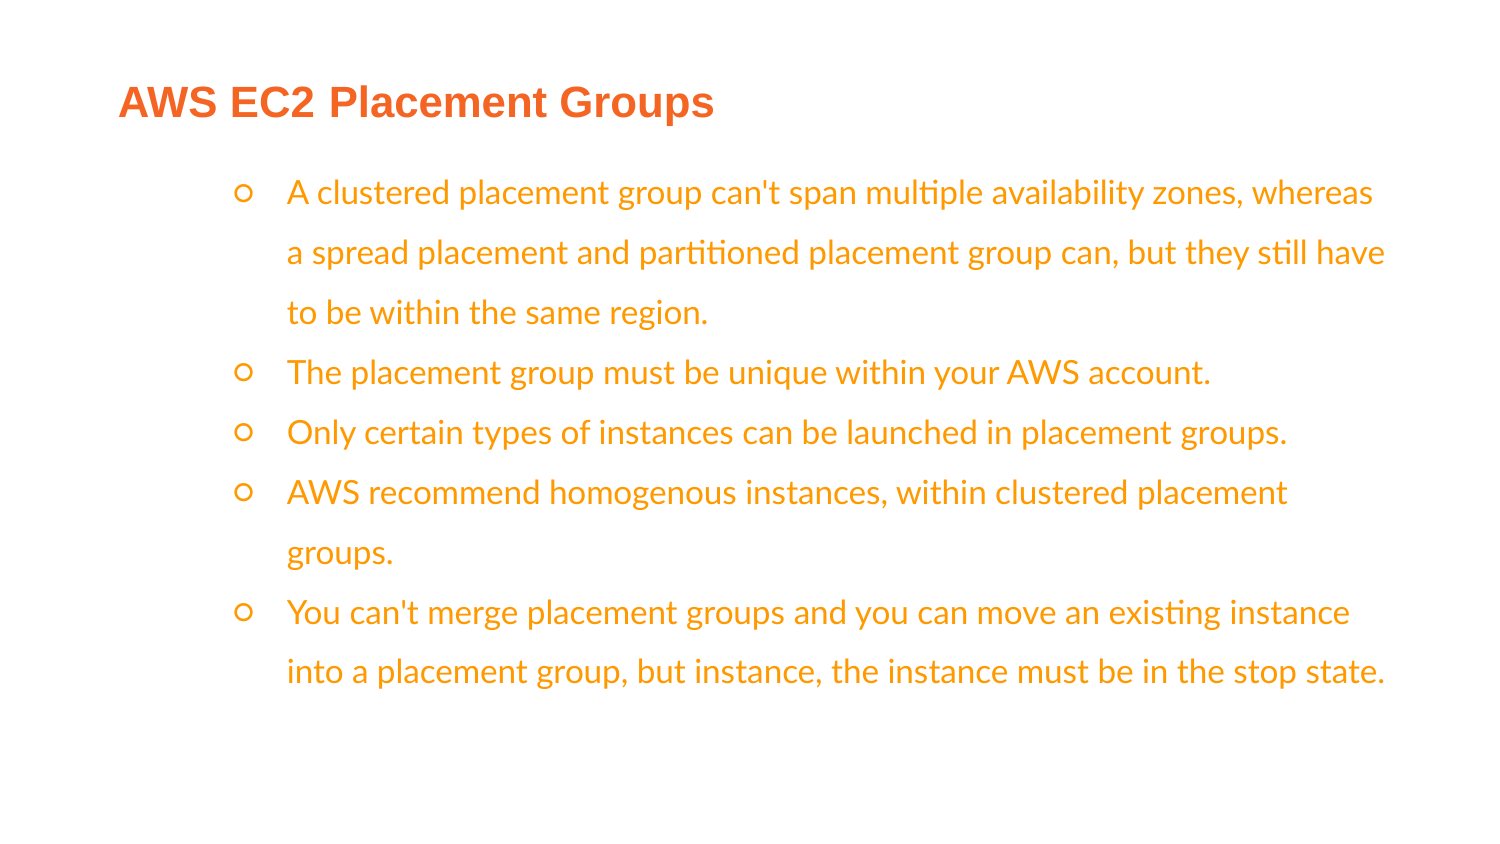

AWS EC2 Placement Groups
A clustered placement group can't span multiple availability zones, whereas a spread placement and partitioned placement group can, but they still have to be within the same region.
The placement group must be unique within your AWS account.
Only certain types of instances can be launched in placement groups.
AWS recommend homogenous instances, within clustered placement groups.
You can't merge placement groups and you can move an existing instance into a placement group, but instance, the instance must be in the stop state.